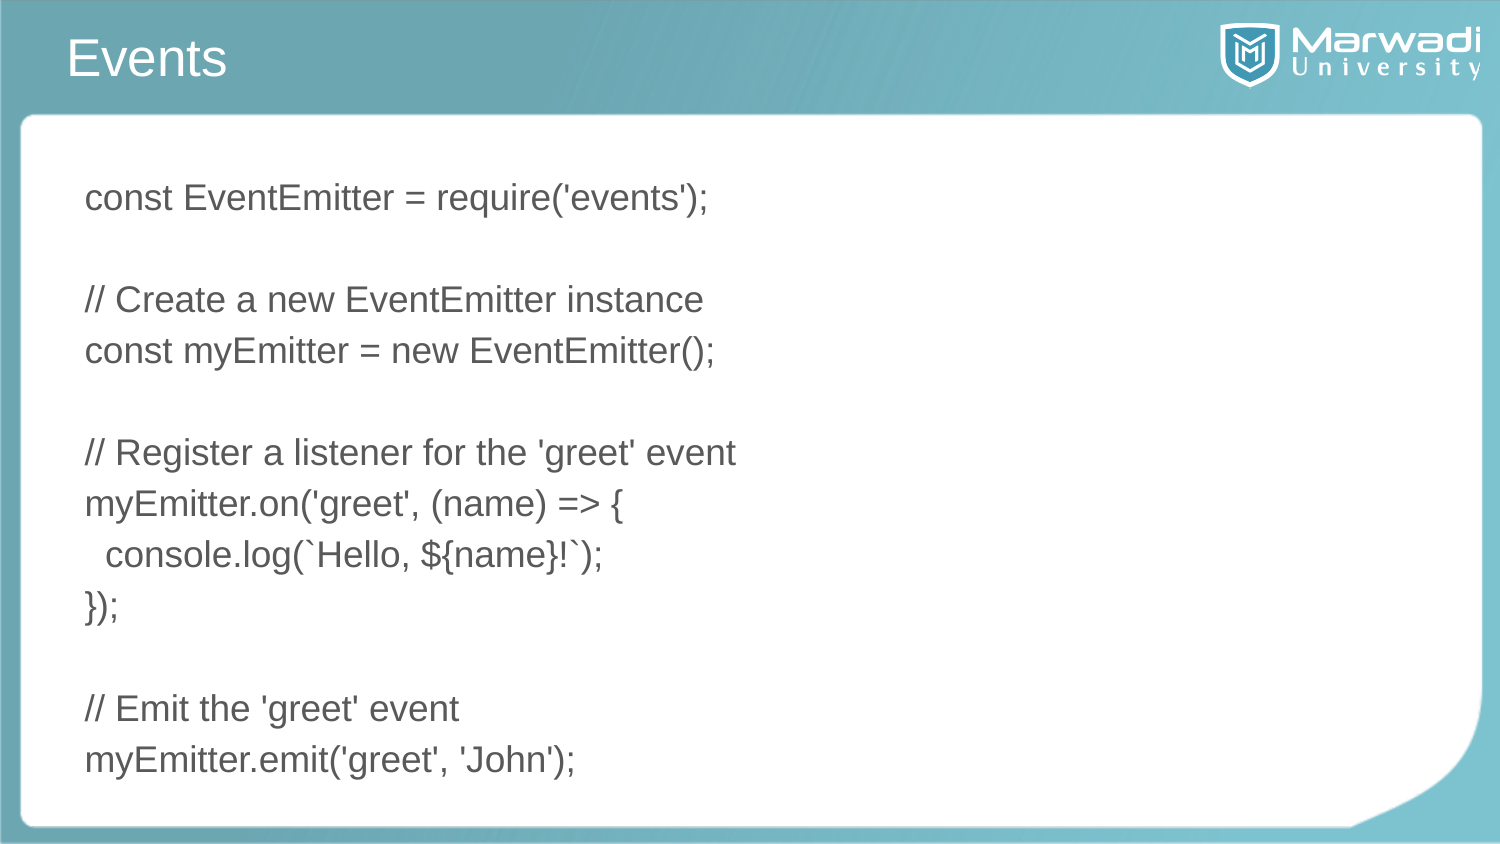

# Events
const EventEmitter = require('events');

// Create a new EventEmitter instance
const myEmitter = new EventEmitter();

// Register a listener for the 'greet' event
myEmitter.on('greet', (name) => {
  console.log(`Hello, ${name}!`);
});

// Emit the 'greet' event
myEmitter.emit('greet', 'John');